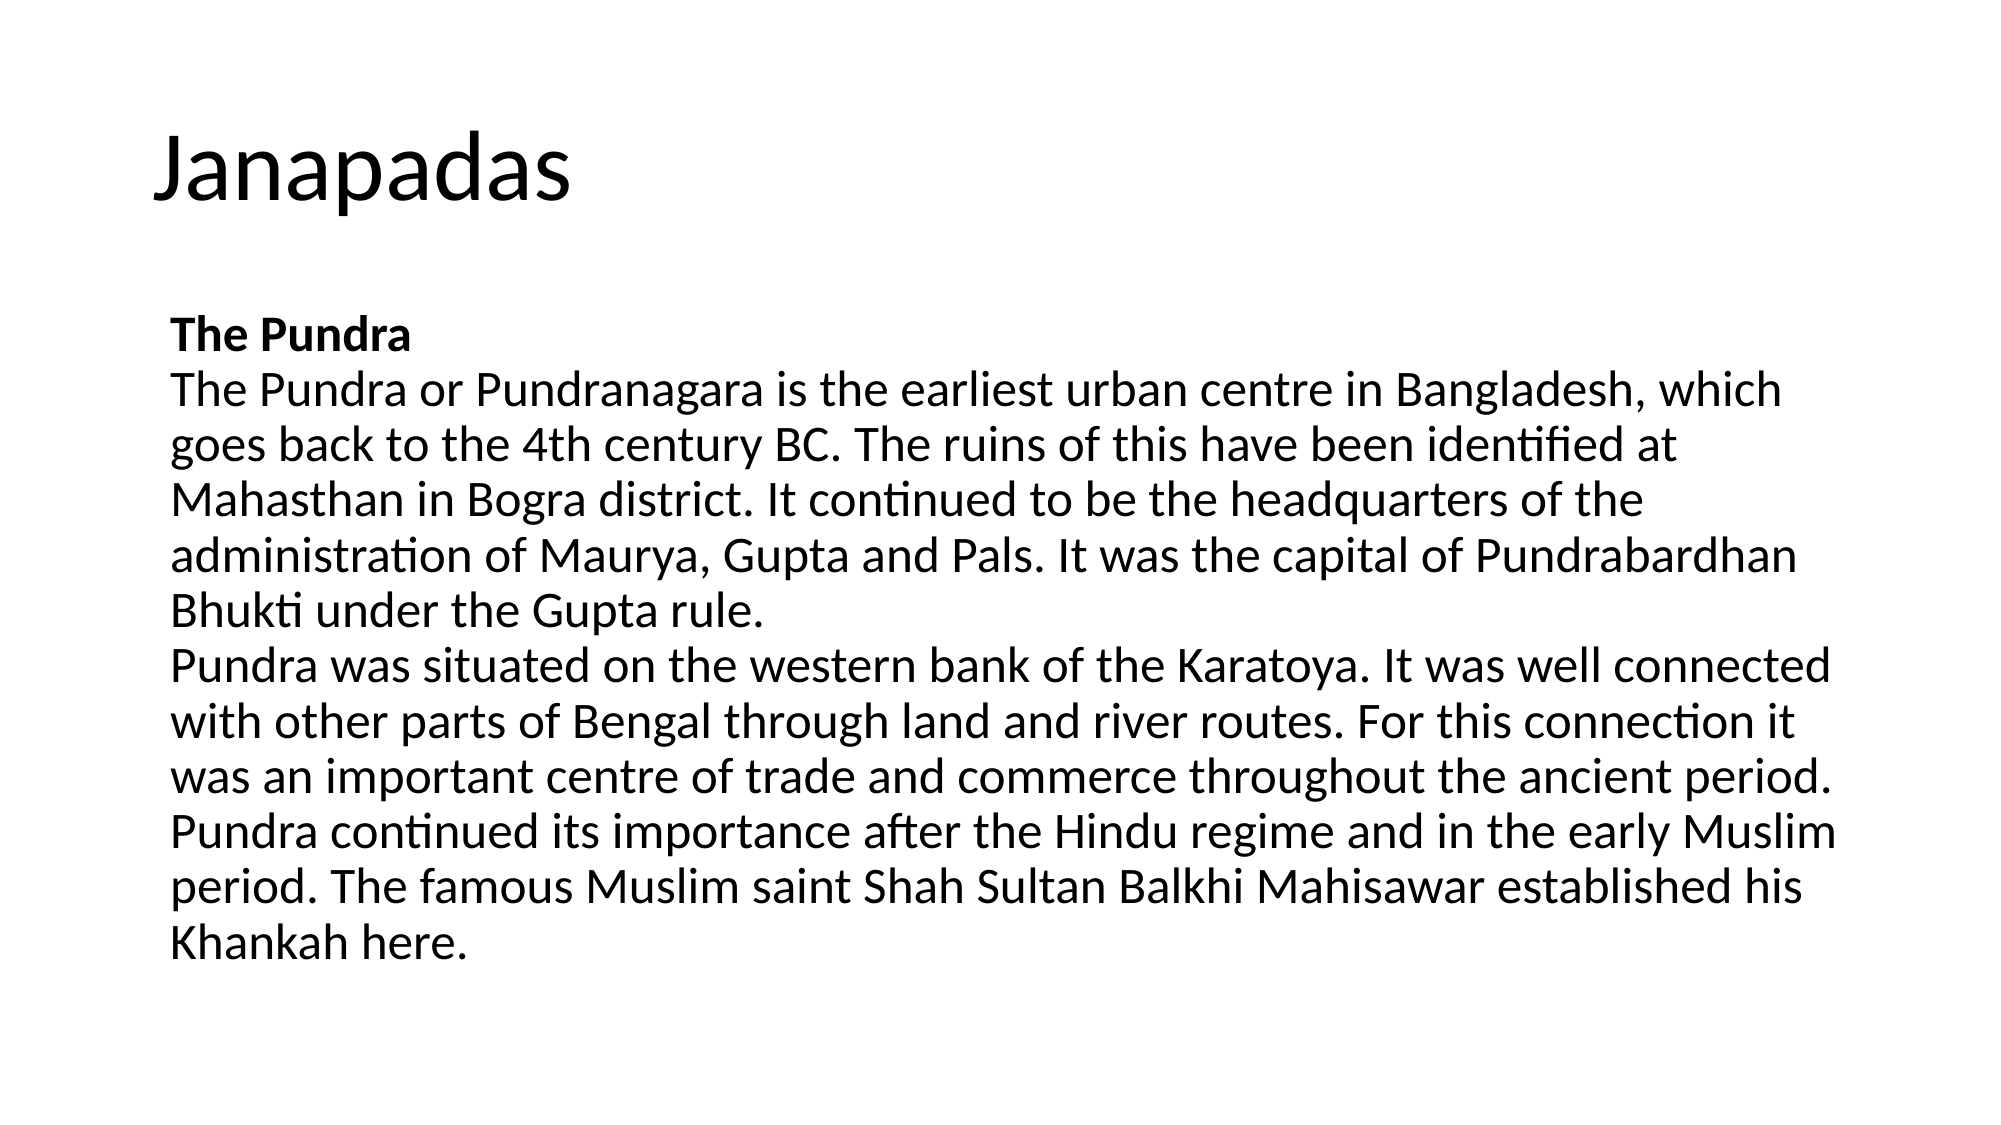

# Janapadas
The Pundra  
The Pundra or Pundranagara is the earliest urban centre in Bangladesh, which goes back to the 4th century BC. The ruins of this have been identified at Mahasthan in Bogra district. It continued to be the headquarters of the administration of Maurya, Gupta and Pals. It was the capital of Pundrabardhan Bhukti under the Gupta rule.
Pundra was situated on the western bank of the Karatoya. It was well connected with other parts of Bengal through land and river routes. For this connection it was an important centre of trade and commerce throughout the ancient period.
Pundra continued its importance after the Hindu regime and in the early Muslim period. The famous Muslim saint Shah Sultan Balkhi Mahisawar established his Khankah here.